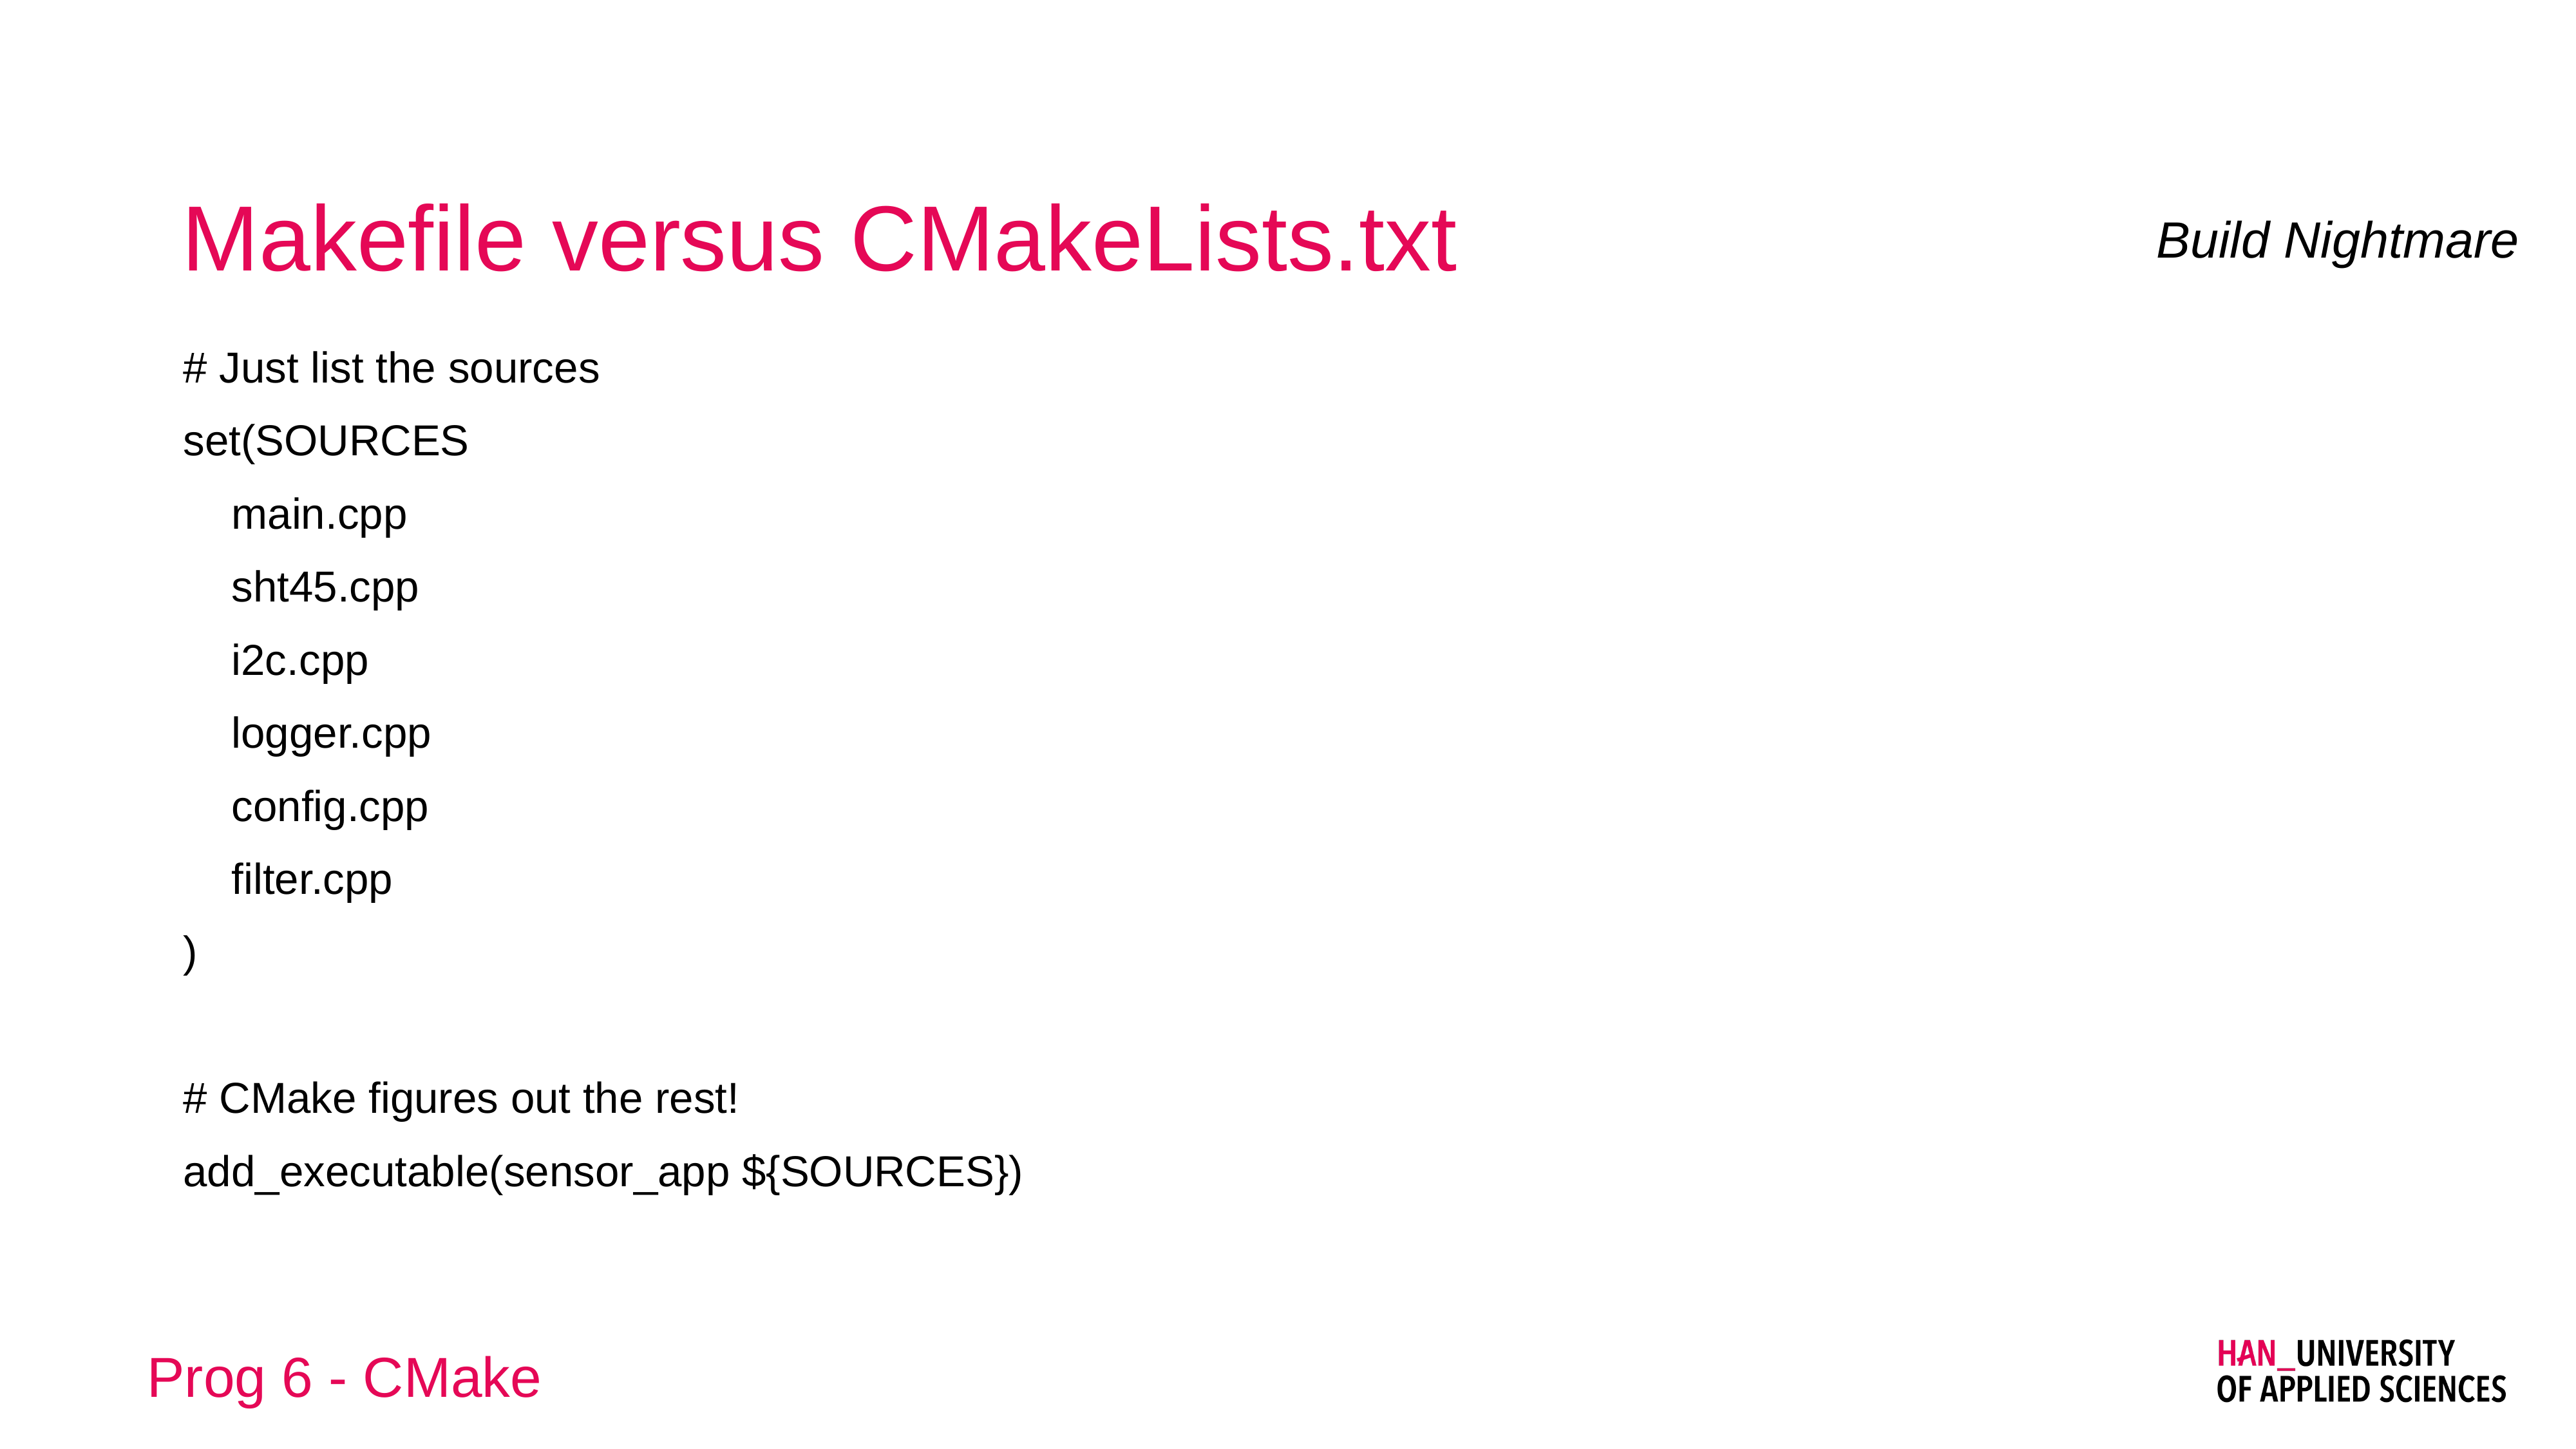

# Makefile versus CMakeLists.txt
Build Nightmare
# Just list the sources
set(SOURCES
    main.cpp
    sht45.cpp
    i2c.cpp
    logger.cpp
    config.cpp
    filter.cpp
)

# CMake figures out the rest!
add_executable(sensor_app ${SOURCES})